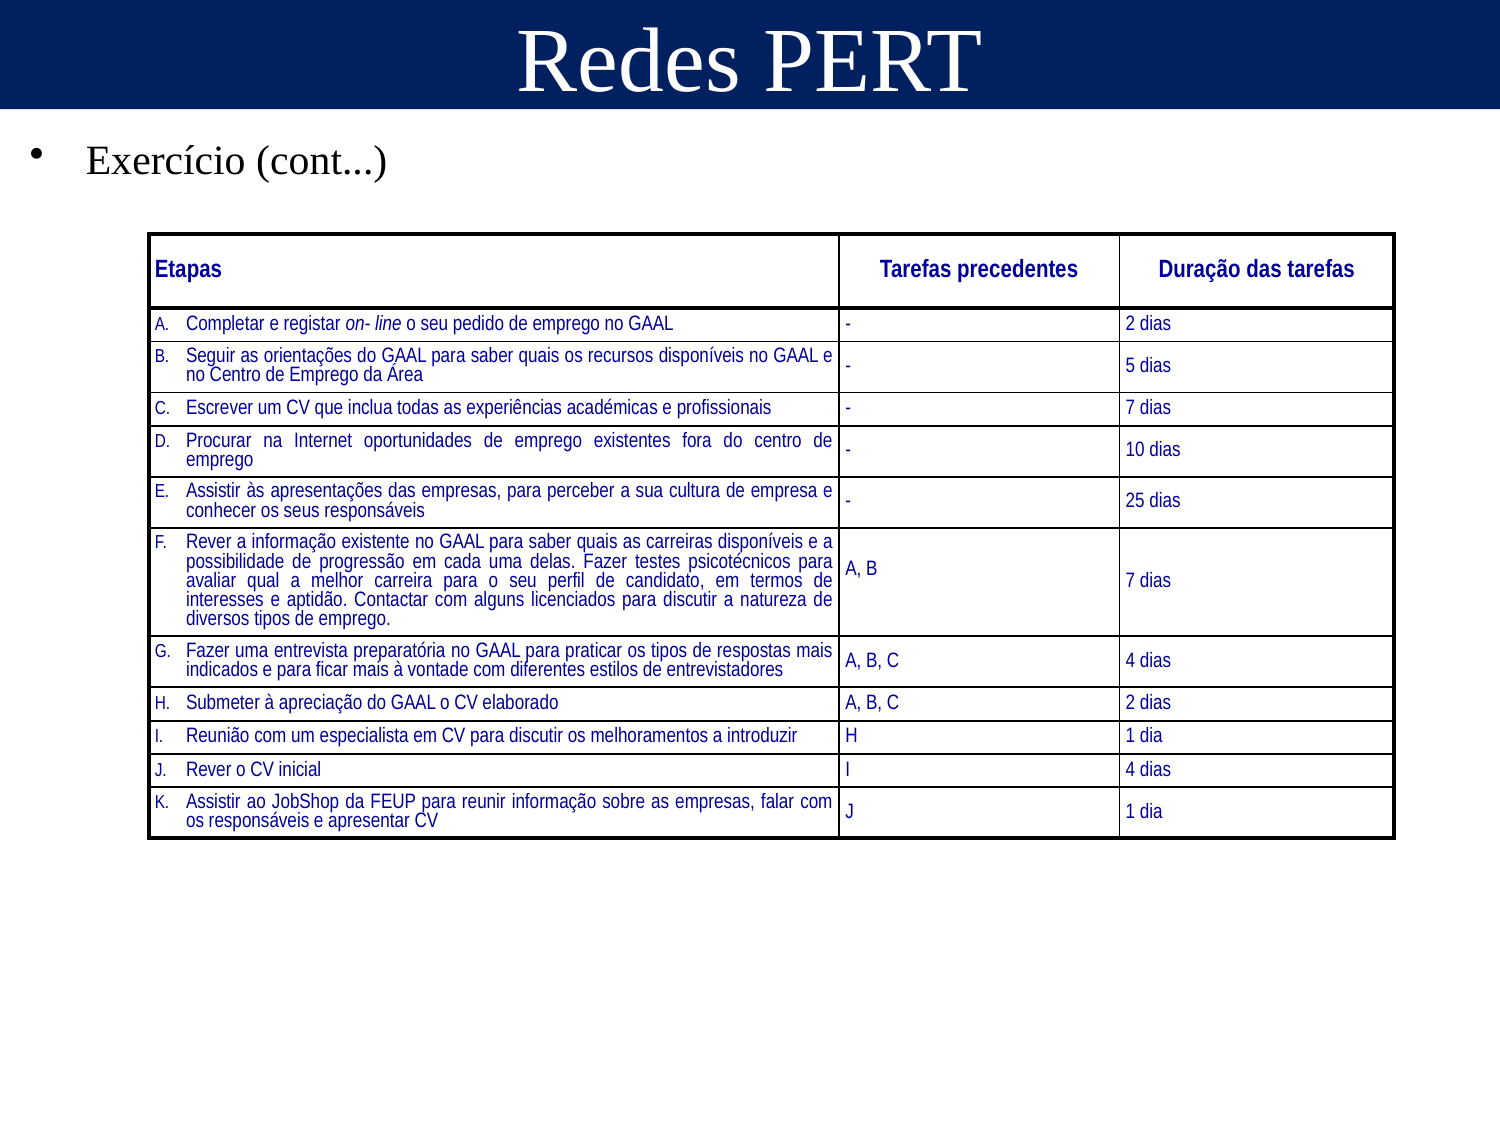

# Redes PERT
Exercício (cont...)

| Etapas | Tarefas precedentes | Duração das tarefas |
| --- | --- | --- |
| Completar e registar on- line o seu pedido de emprego no GAAL | - | 2 dias |
| Seguir as orientações do GAAL para saber quais os recursos disponíveis no GAAL e no Centro de Emprego da Área | - | 5 dias |
| Escrever um CV que inclua todas as experiências académicas e profissionais | - | 7 dias |
| Procurar na Internet oportunidades de emprego existentes fora do centro de emprego | - | 10 dias |
| Assistir às apresentações das empresas, para perceber a sua cultura de empresa e conhecer os seus responsáveis | - | 25 dias |
| Rever a informação existente no GAAL para saber quais as carreiras disponíveis e a possibilidade de progressão em cada uma delas. Fazer testes psicotécnicos para avaliar qual a melhor carreira para o seu perfil de candidato, em termos de interesses e aptidão. Contactar com alguns licenciados para discutir a natureza de diversos tipos de emprego. | A, B | 7 dias |
| Fazer uma entrevista preparatória no GAAL para praticar os tipos de respostas mais indicados e para ficar mais à vontade com diferentes estilos de entrevistadores | A, B, C | 4 dias |
| Submeter à apreciação do GAAL o CV elaborado | A, B, C | 2 dias |
| Reunião com um especialista em CV para discutir os melhoramentos a introduzir | H | 1 dia |
| Rever o CV inicial | I | 4 dias |
| Assistir ao JobShop da FEUP para reunir informação sobre as empresas, falar com os responsáveis e apresentar CV | J | 1 dia |